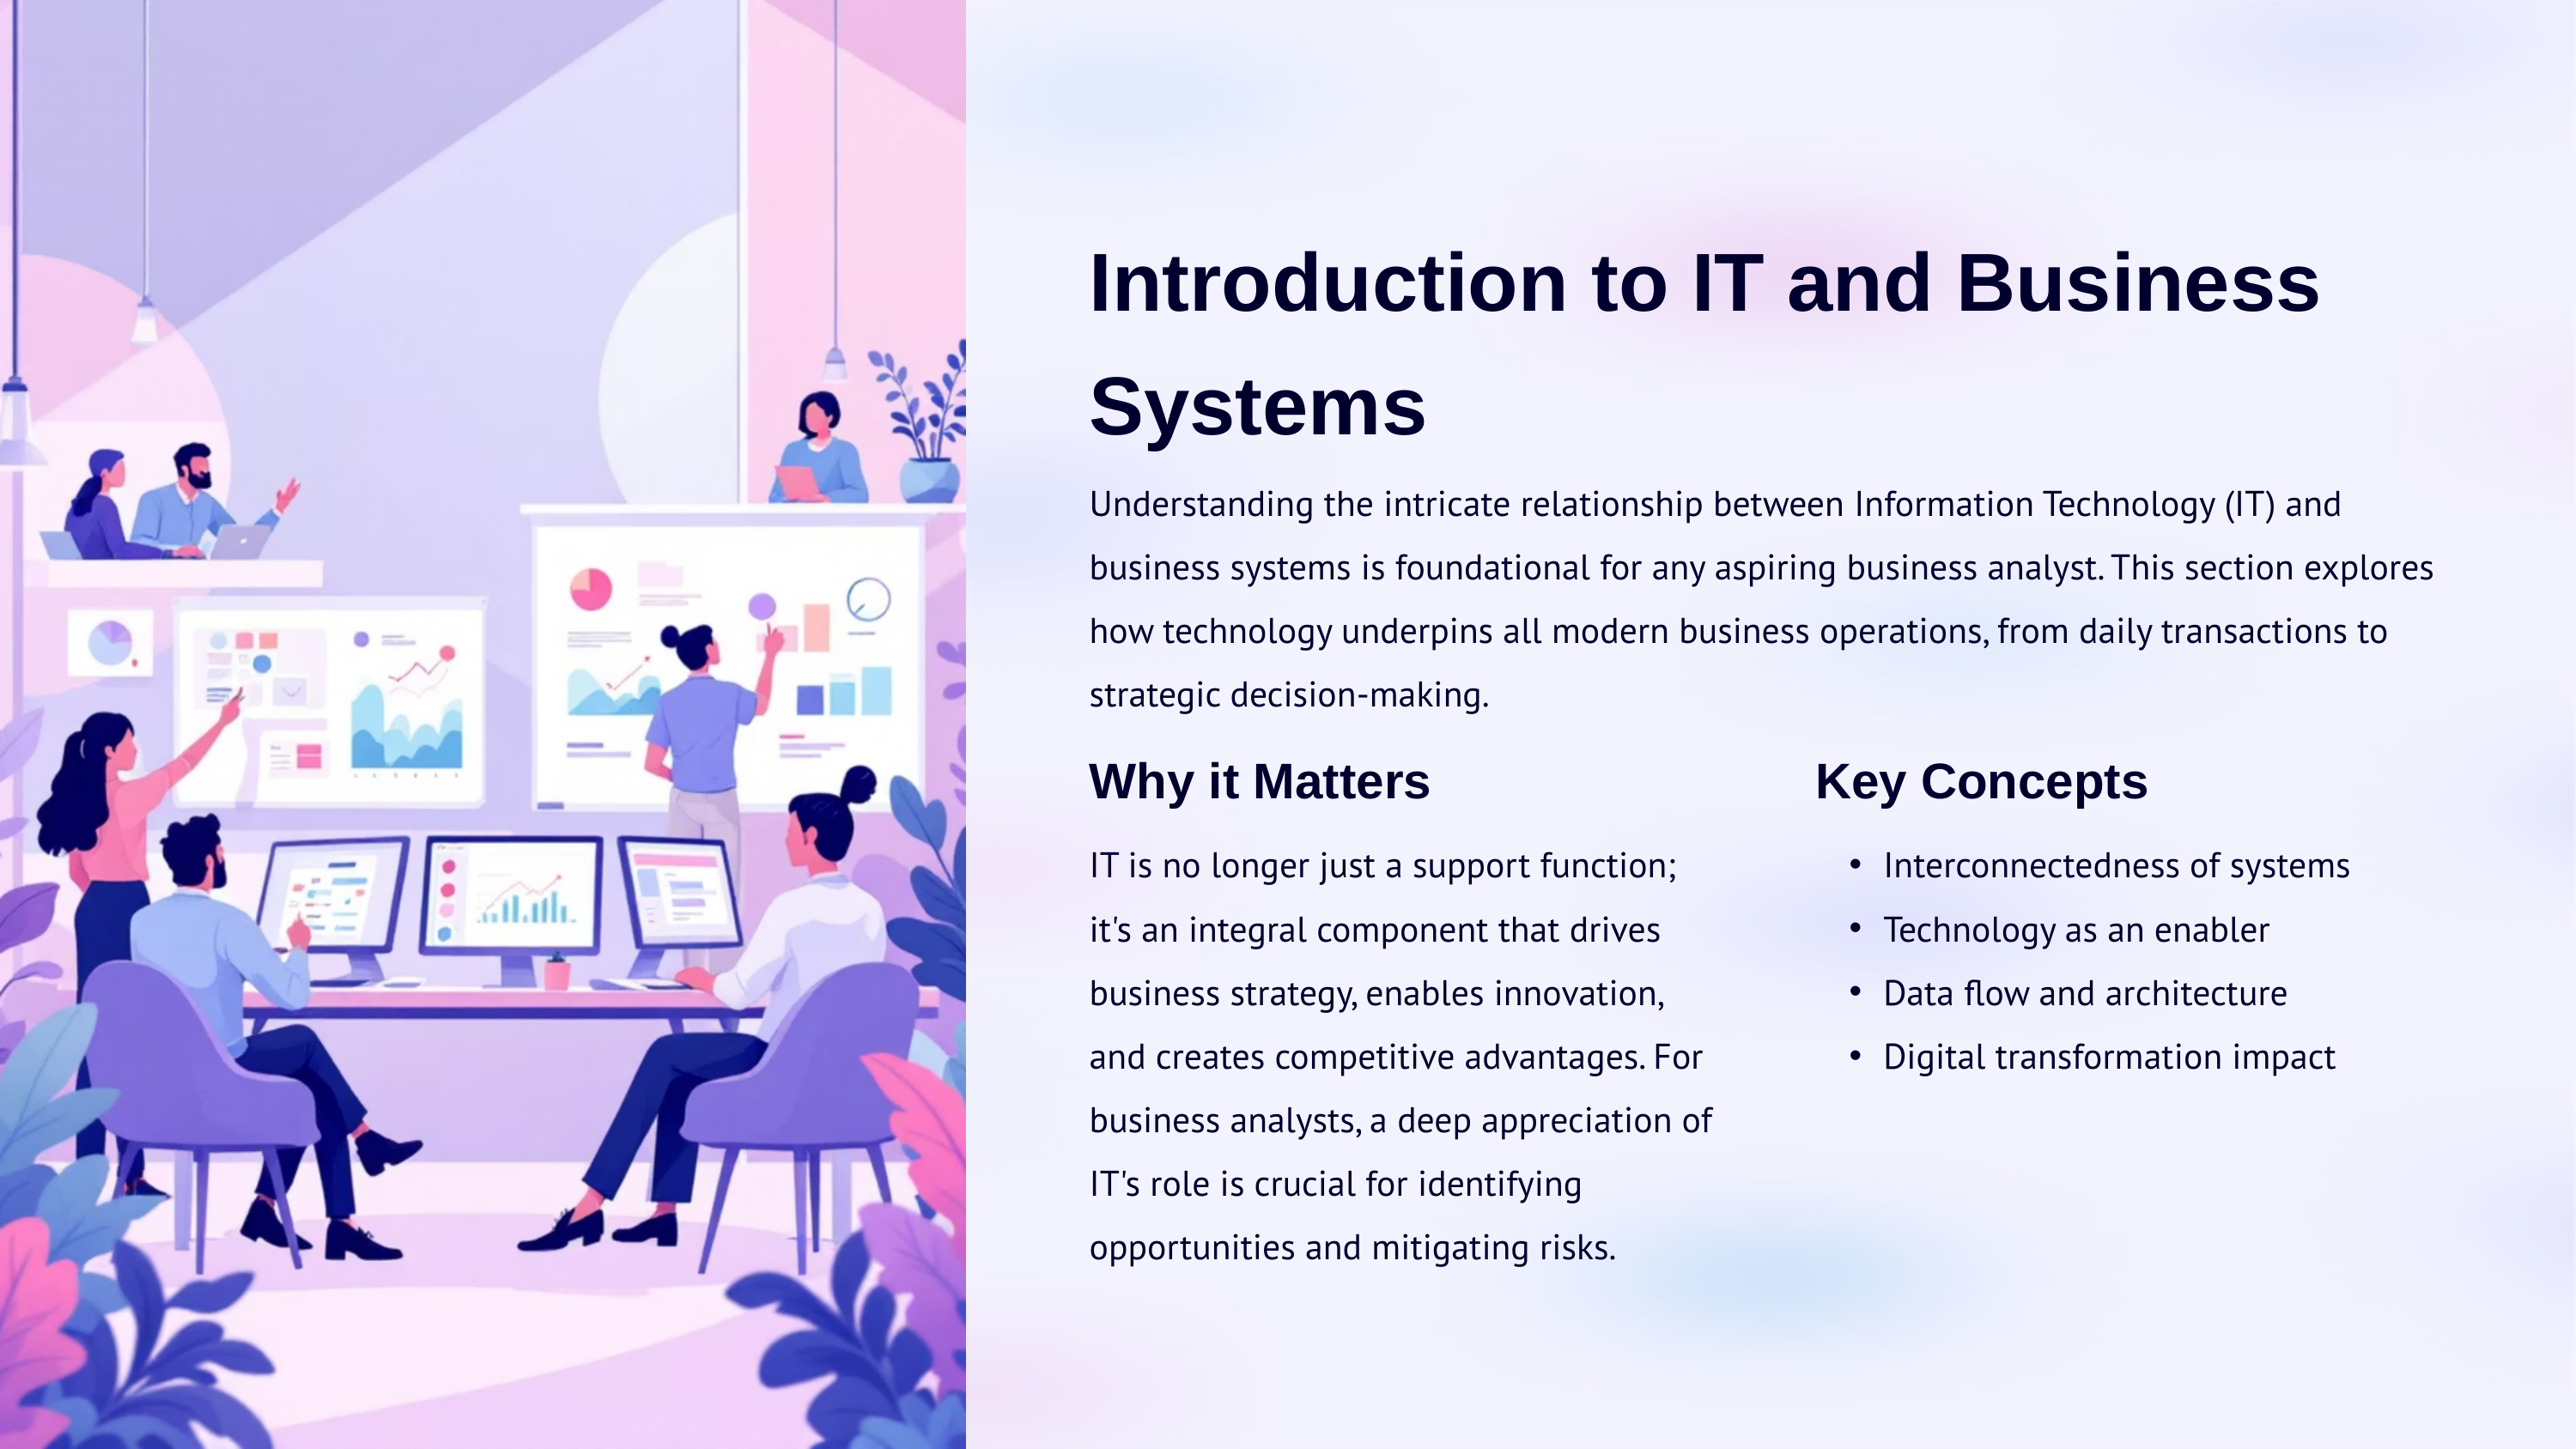

Introduction to IT and Business Systems
Understanding the intricate relationship between Information Technology (IT) and business systems is foundational for any aspiring business analyst. This section explores how technology underpins all modern business operations, from daily transactions to strategic decision-making.
Why it Matters
Key Concepts
IT is no longer just a support function; it's an integral component that drives business strategy, enables innovation, and creates competitive advantages. For business analysts, a deep appreciation of IT's role is crucial for identifying opportunities and mitigating risks.
Interconnectedness of systems
Technology as an enabler
Data flow and architecture
Digital transformation impact